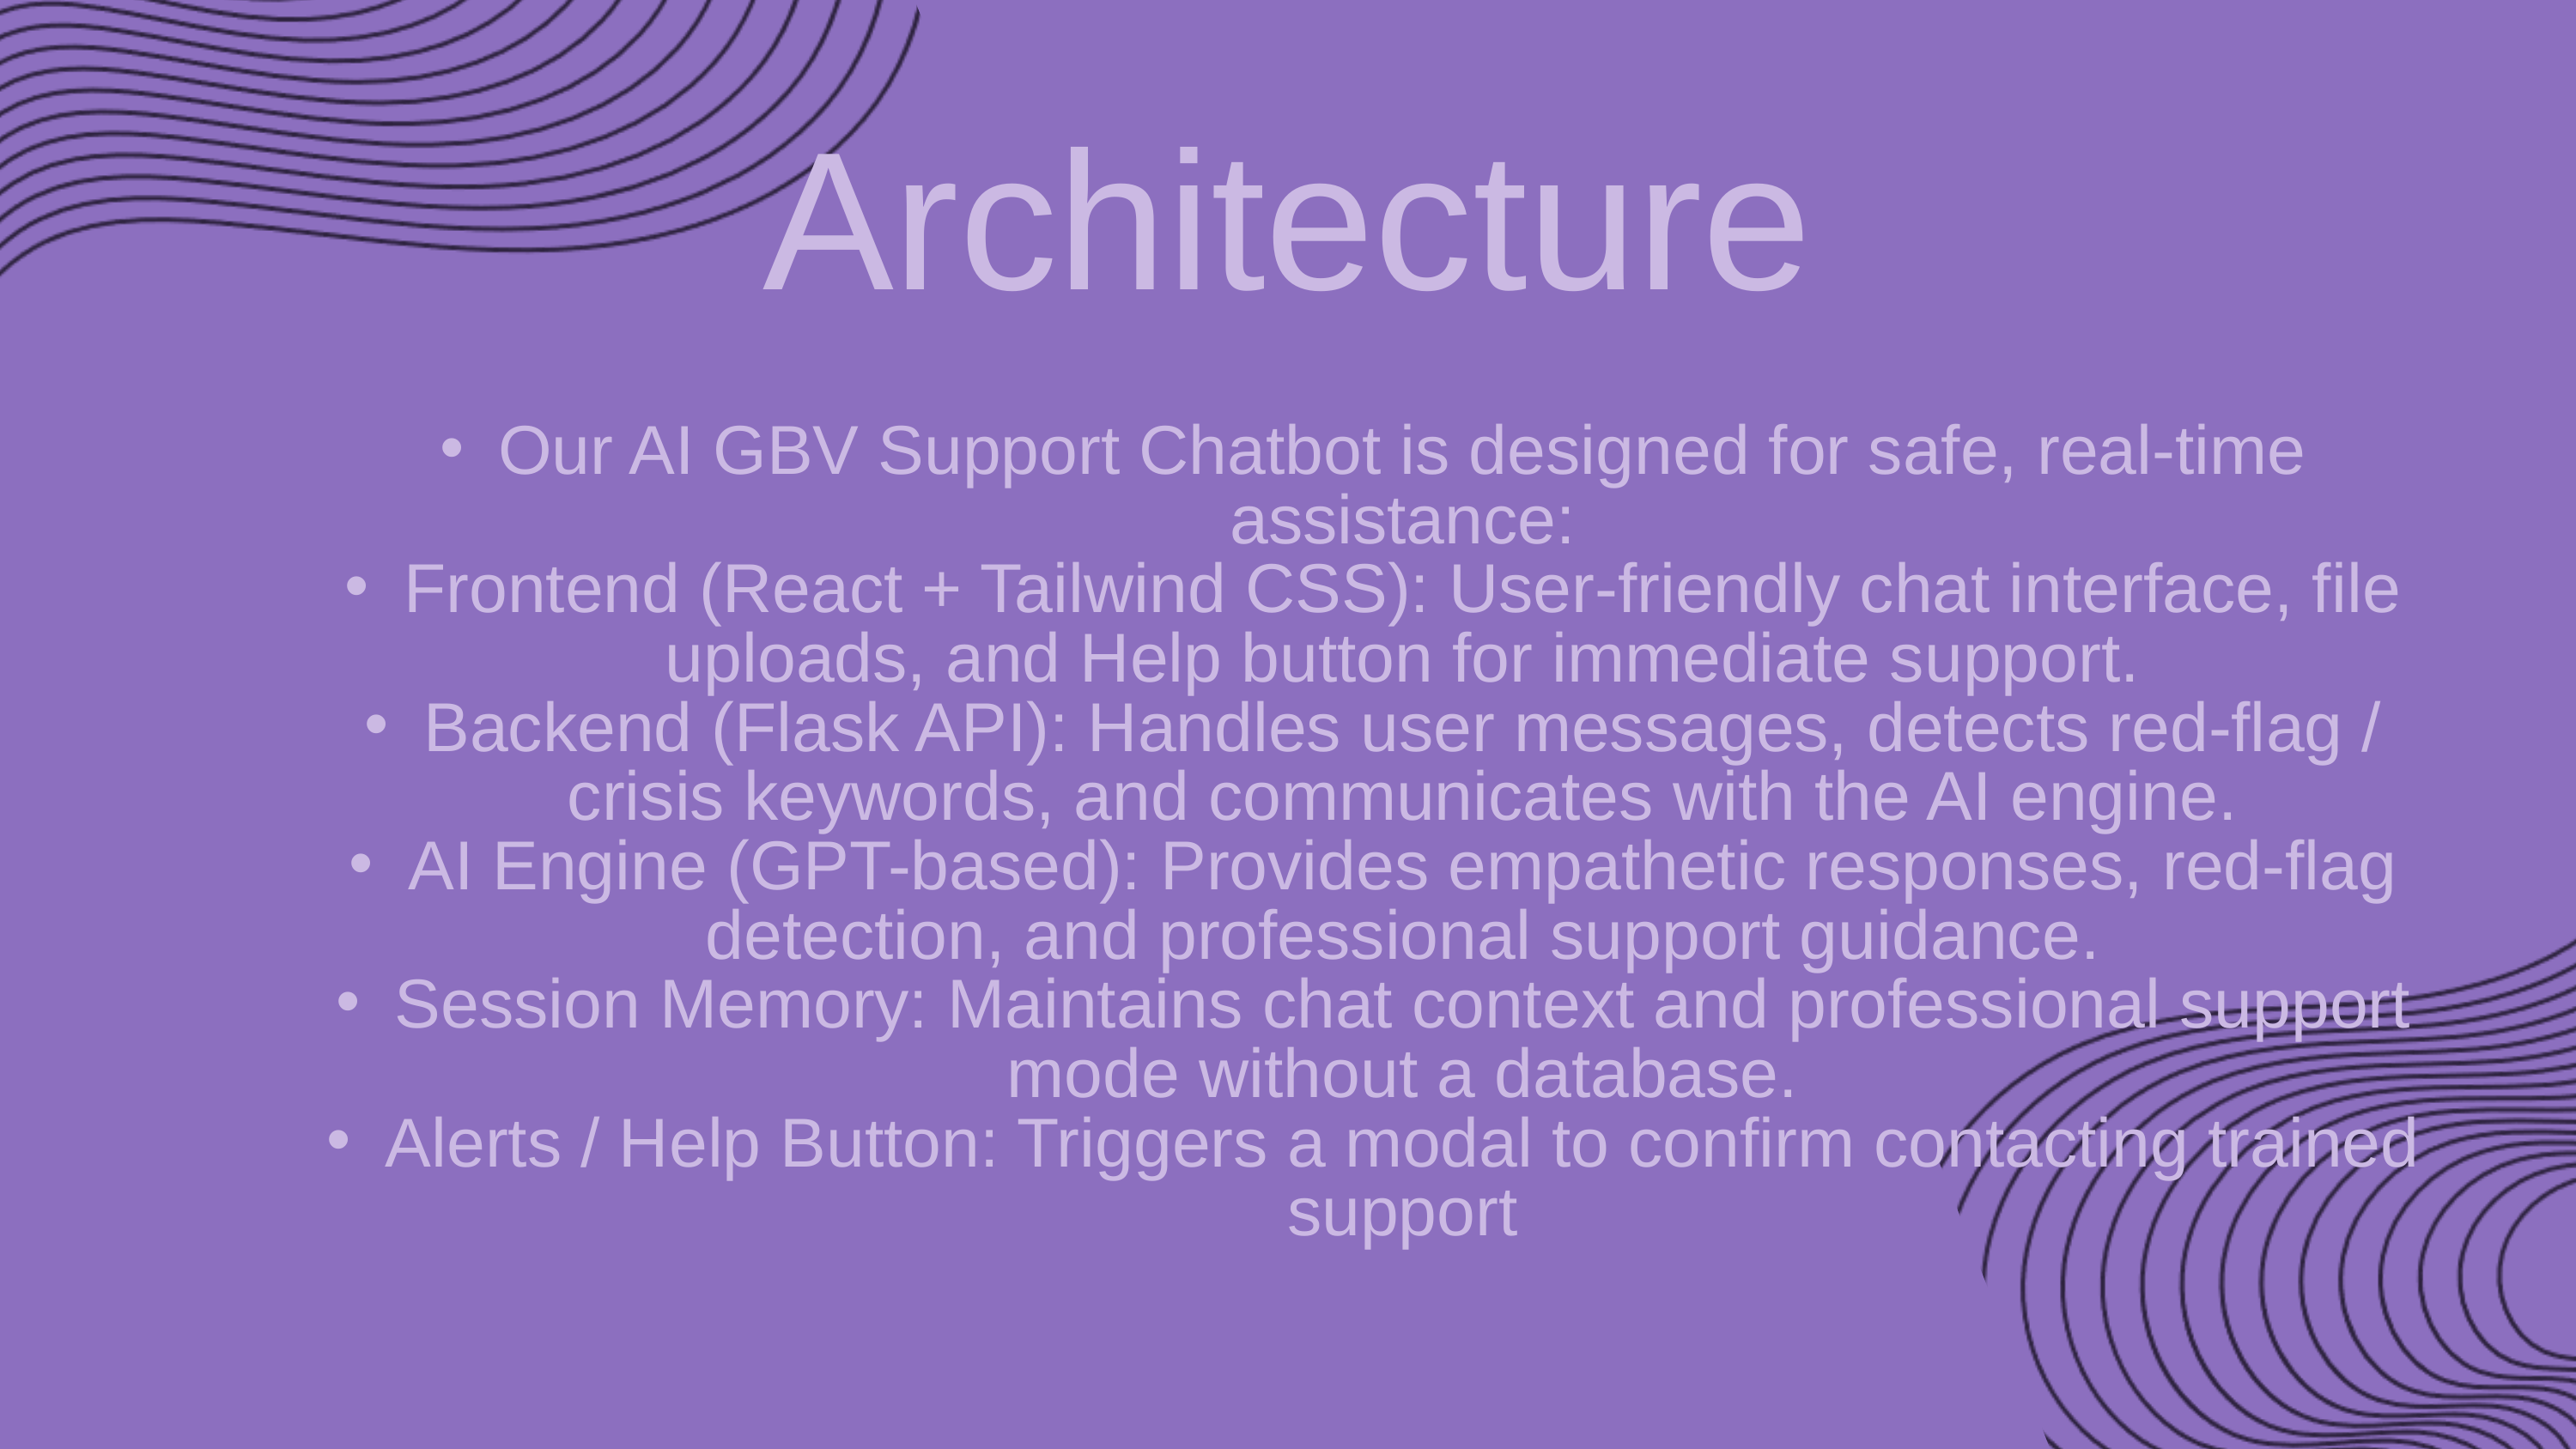

Architecture
Our AI GBV Support Chatbot is designed for safe, real-time assistance:
Frontend (React + Tailwind CSS): User-friendly chat interface, file uploads, and Help button for immediate support.
Backend (Flask API): Handles user messages, detects red-flag / crisis keywords, and communicates with the AI engine.
AI Engine (GPT-based): Provides empathetic responses, red-flag detection, and professional support guidance.
Session Memory: Maintains chat context and professional support mode without a database.
Alerts / Help Button: Triggers a modal to confirm contacting trained support